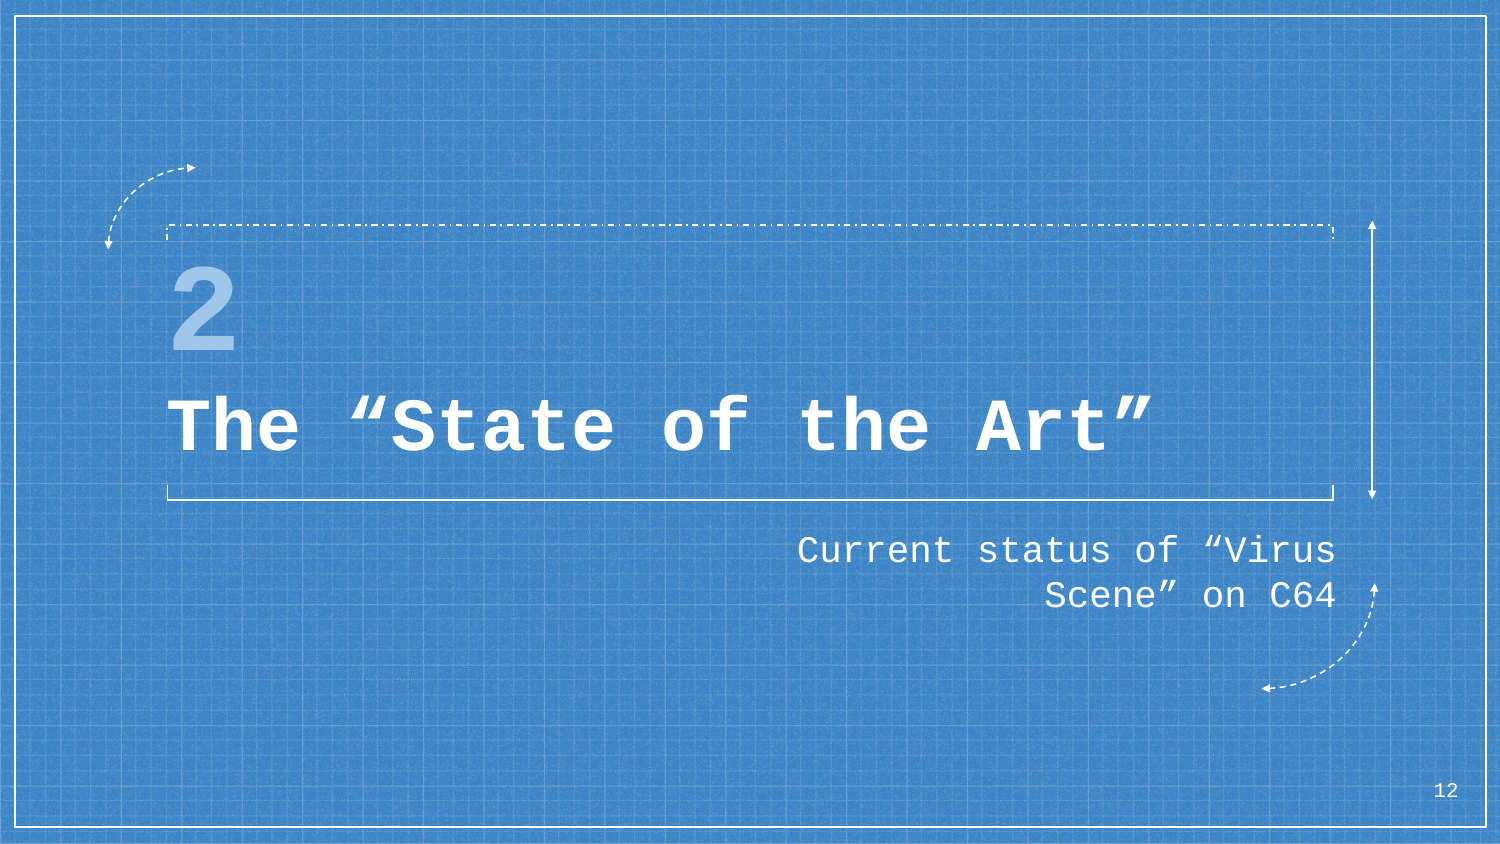

# 2
The “State of the Art”
Current status of “Virus Scene” on C64

12